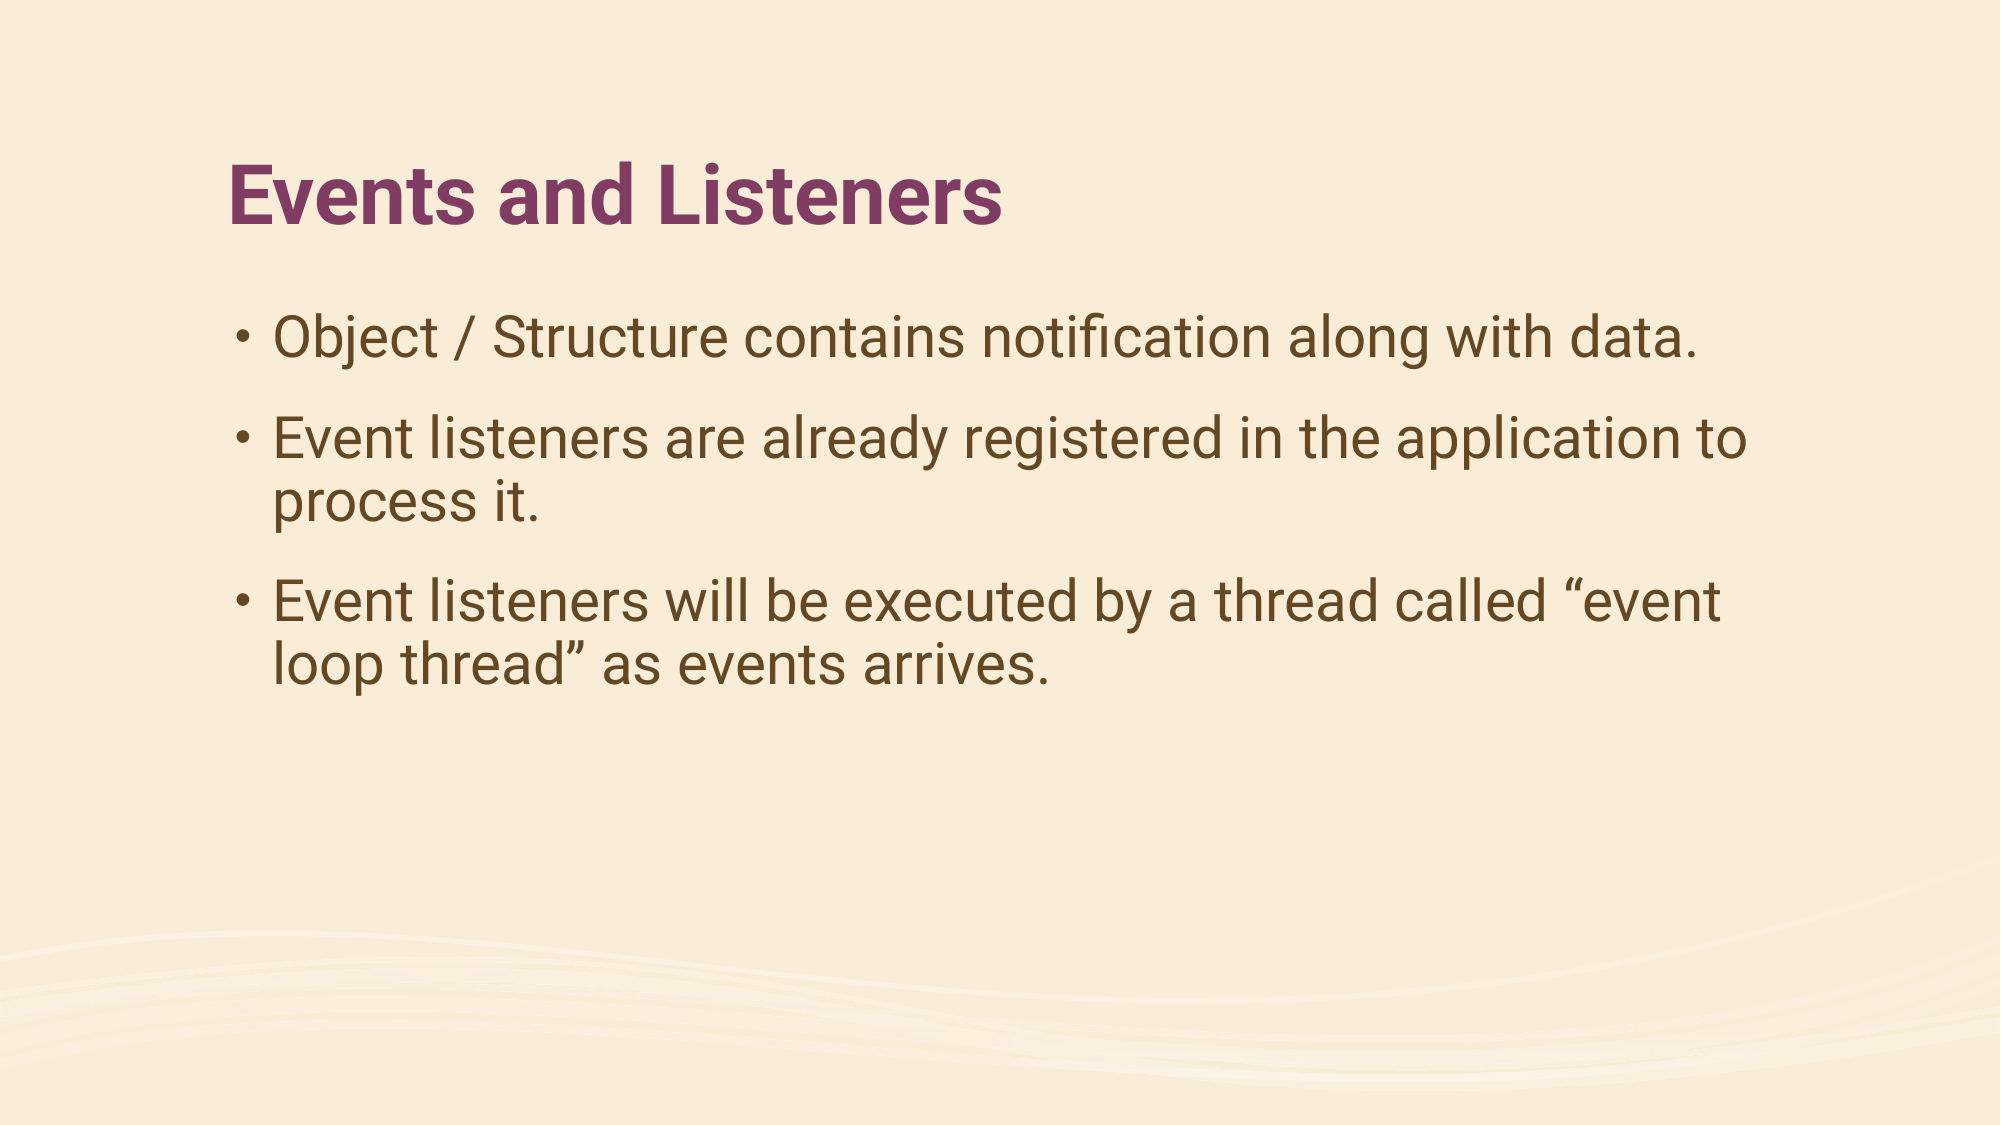

# Events and Listeners
Object / Structure contains notification along with data.
Event listeners are already registered in the application to process it.
Event listeners will be executed by a thread called “event loop thread” as events arrives.